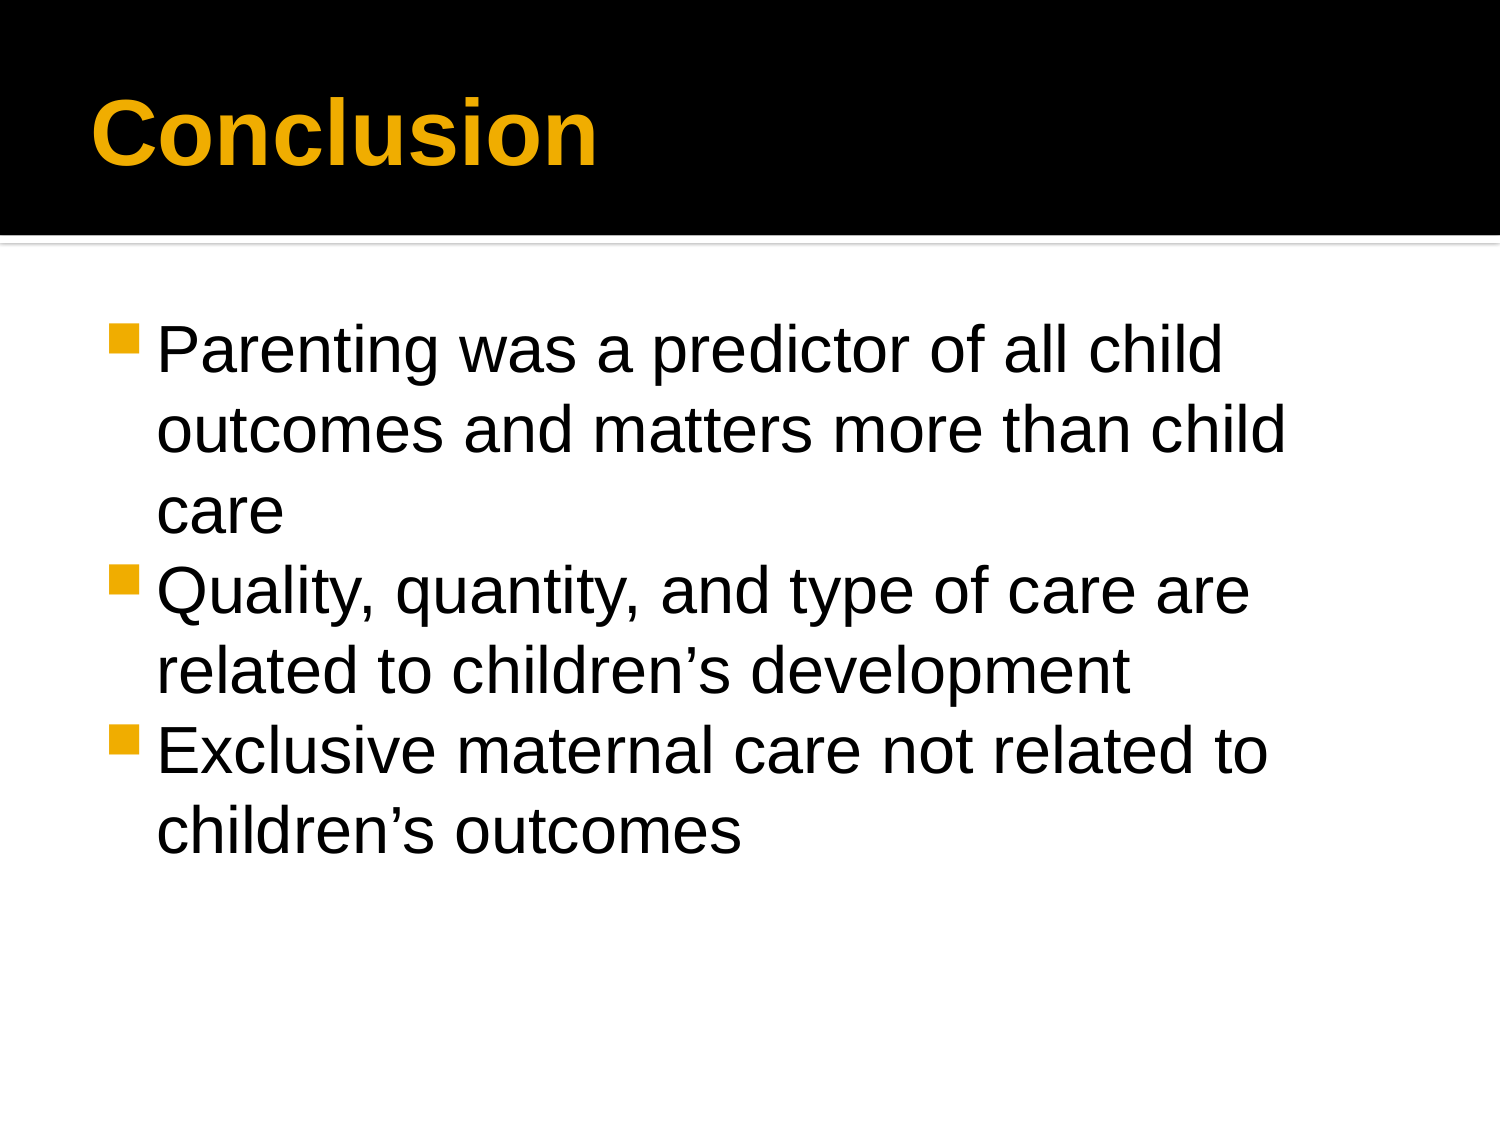

# Conclusion
Parenting was a predictor of all child outcomes and matters more than child care
Quality, quantity, and type of care are related to children’s development
Exclusive maternal care not related to children’s outcomes